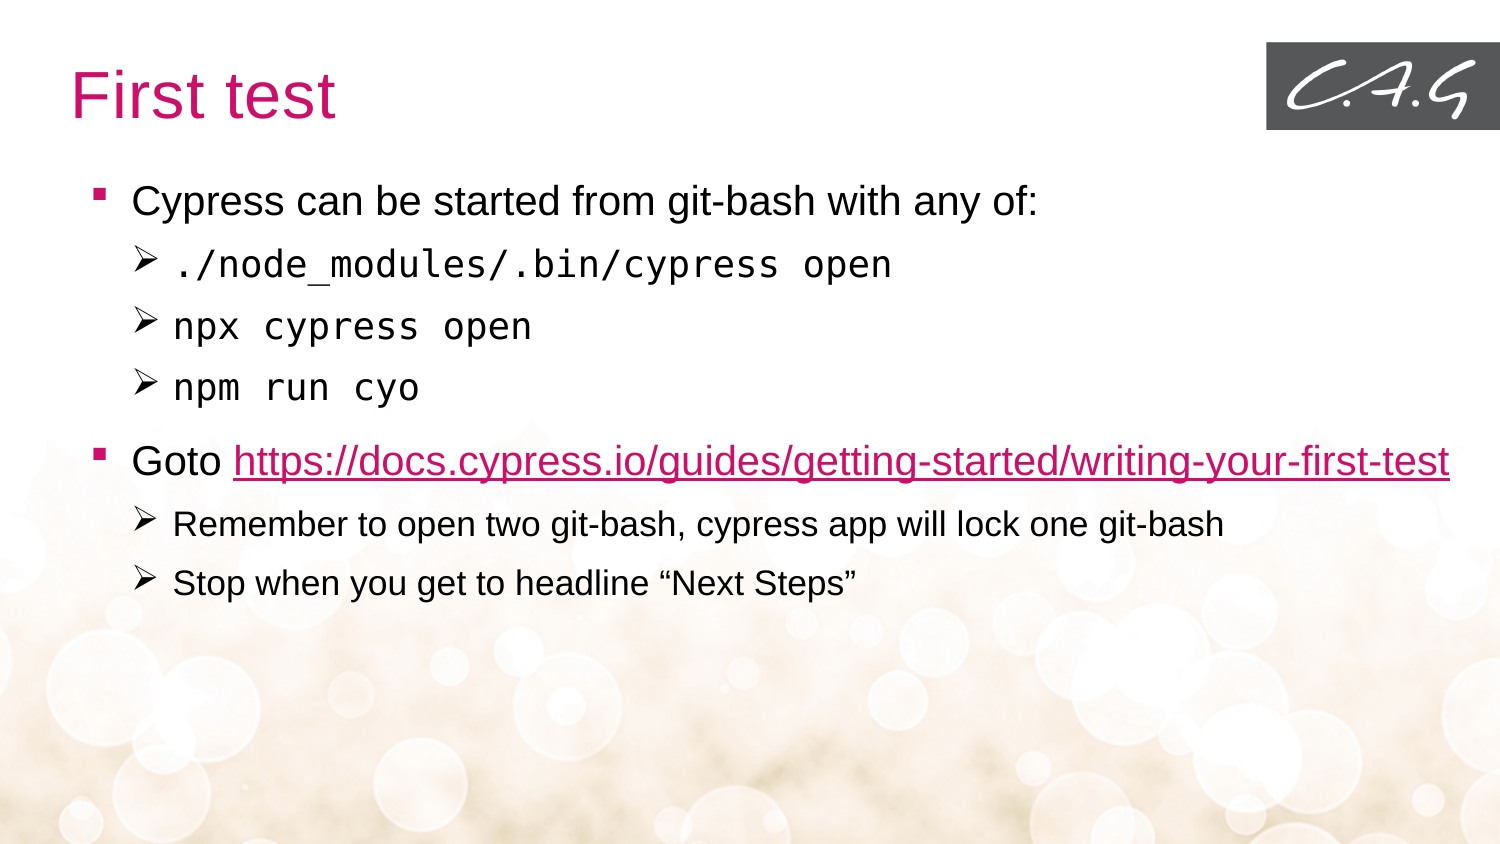

# First test
Cypress can be started from git-bash with any of:
./node_modules/.bin/cypress open
npx cypress open
npm run cyo
Goto https://docs.cypress.io/guides/getting-started/writing-your-first-test
Remember to open two git-bash, cypress app will lock one git-bash
Stop when you get to headline “Next Steps”